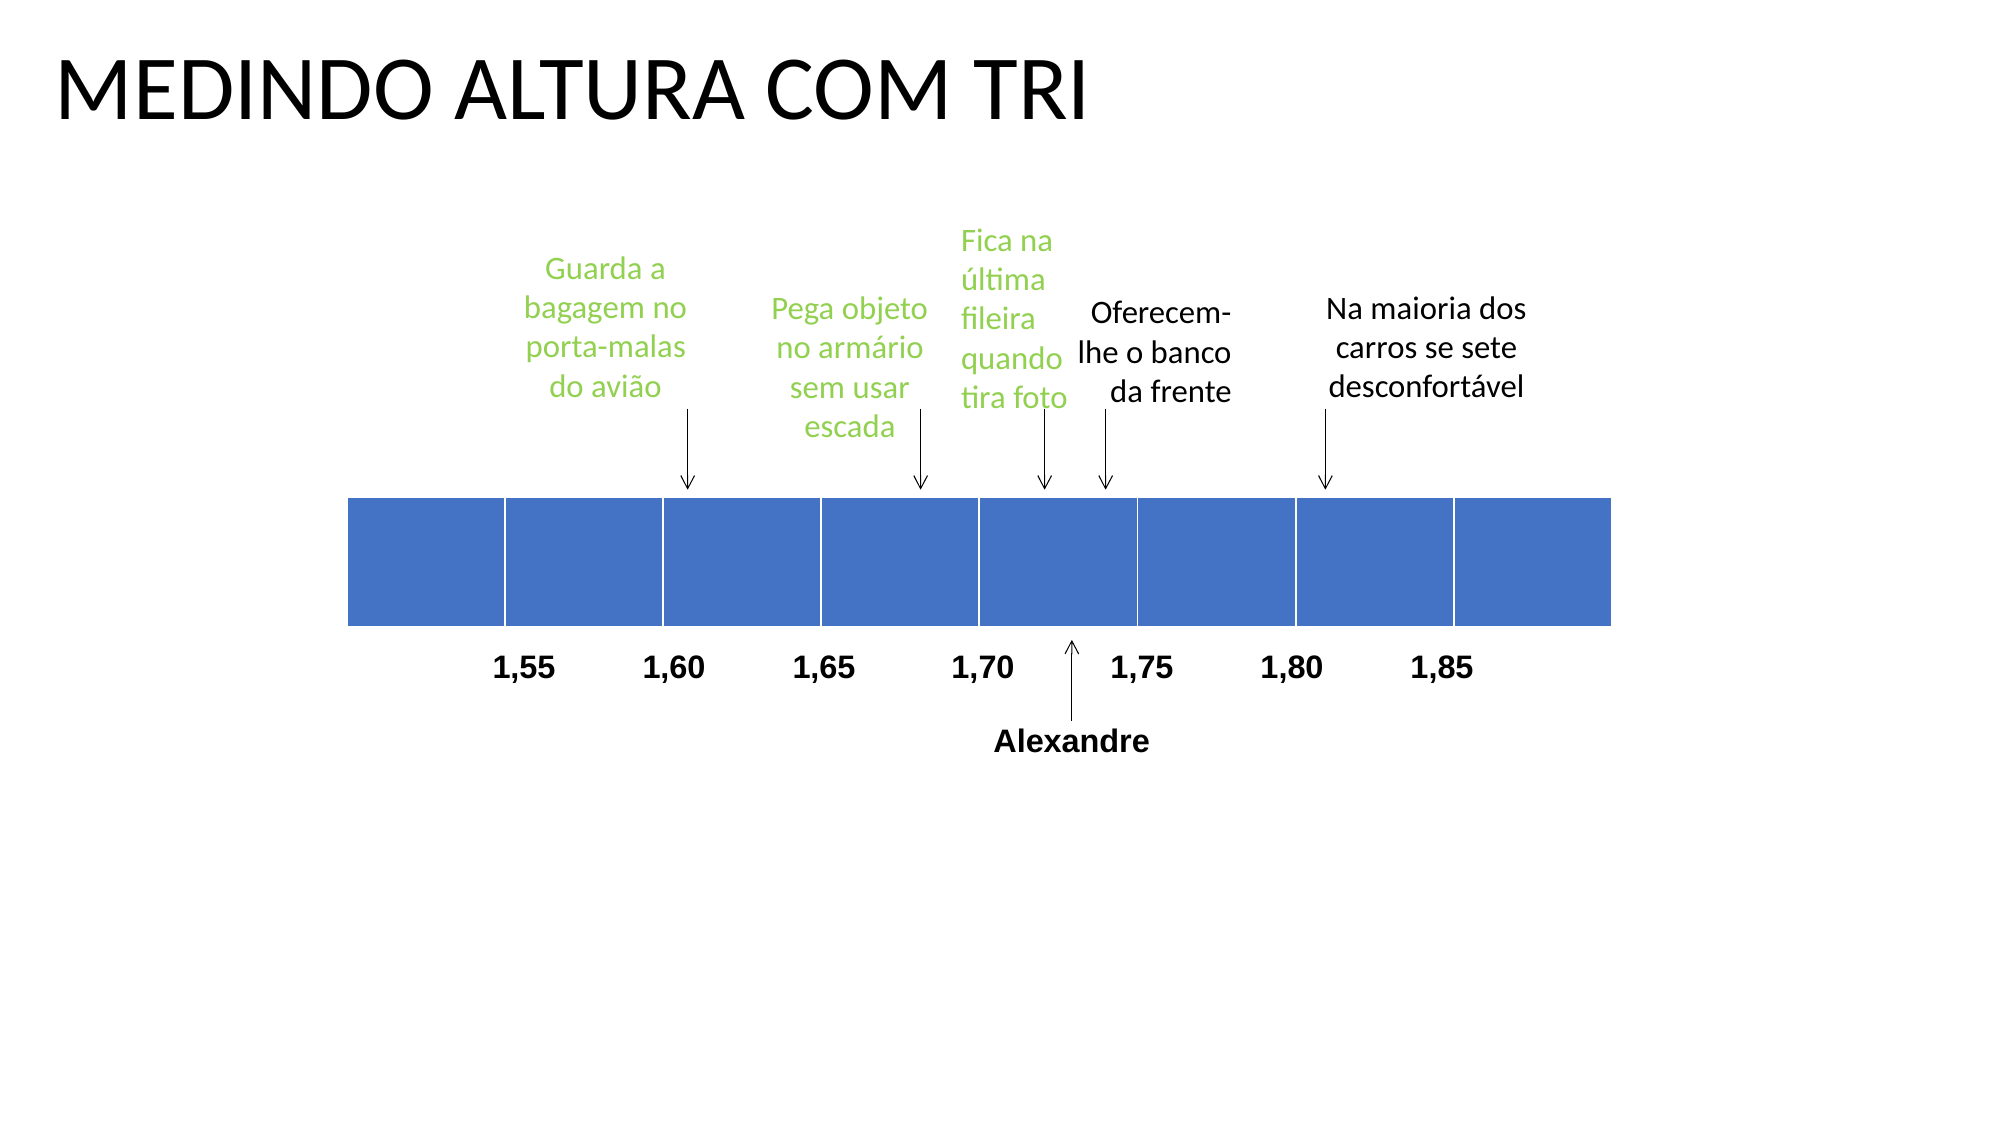

# MEDINDO ALTURA COM TRI
Fica na última fileira quando tira foto
Guarda a bagagem no porta-malas do avião
Na maioria dos carros se sete desconfortável
Pega objeto no armário sem usar escada
Oferecem-lhe o banco da frente
|  |  |  |  |  |  |  |  |
| --- | --- | --- | --- | --- | --- | --- | --- |
1,55	1,60	1,65	 1,70	  1,75	  1,80	  1,85
Alexandre